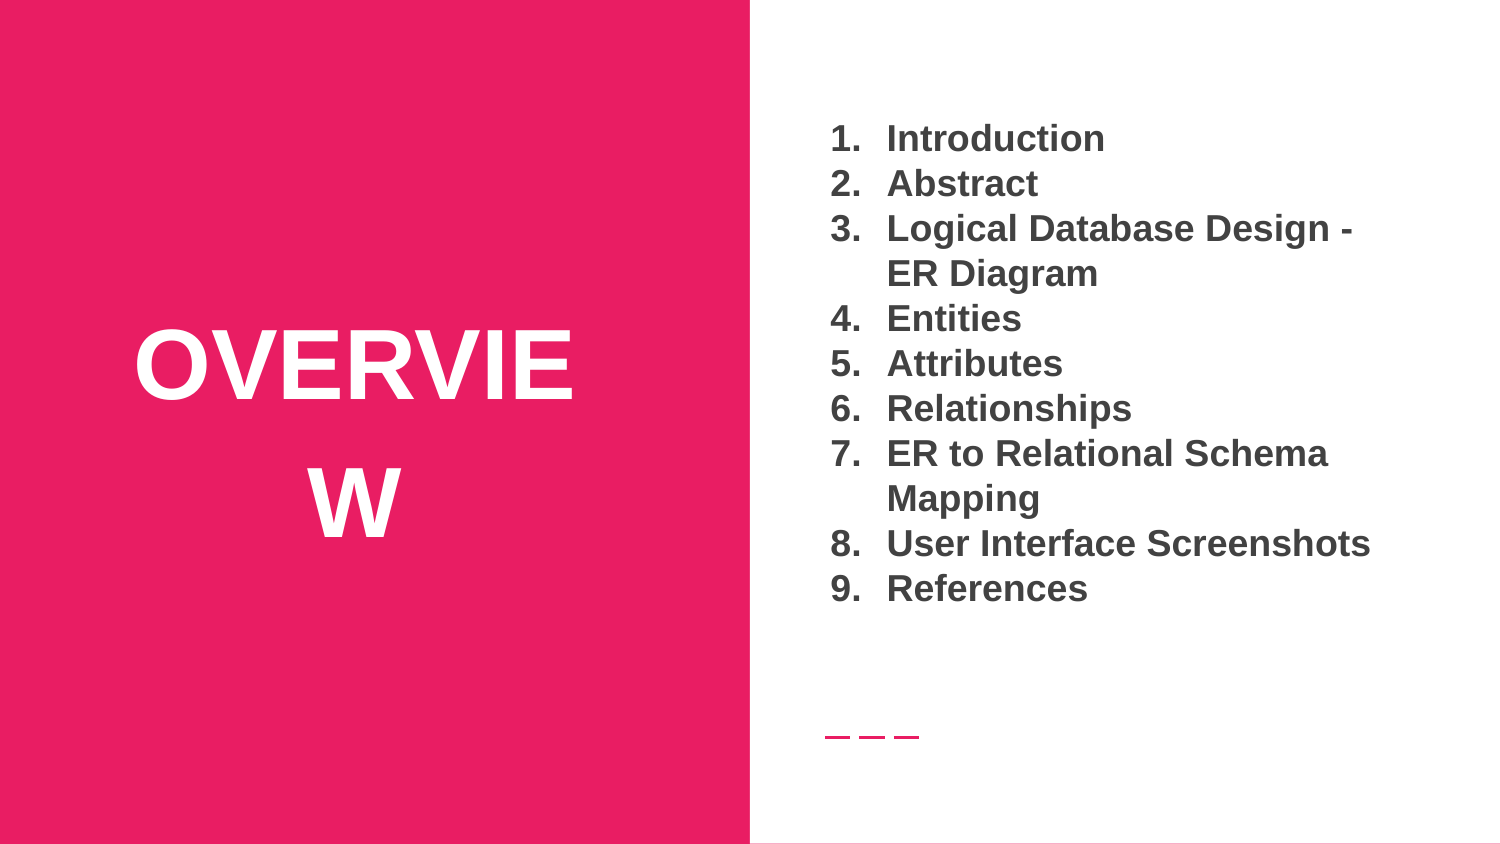

Introduction
Abstract
Logical Database Design - ER Diagram
Entities
Attributes
Relationships
ER to Relational Schema Mapping
User Interface Screenshots
References

OVERVIEW